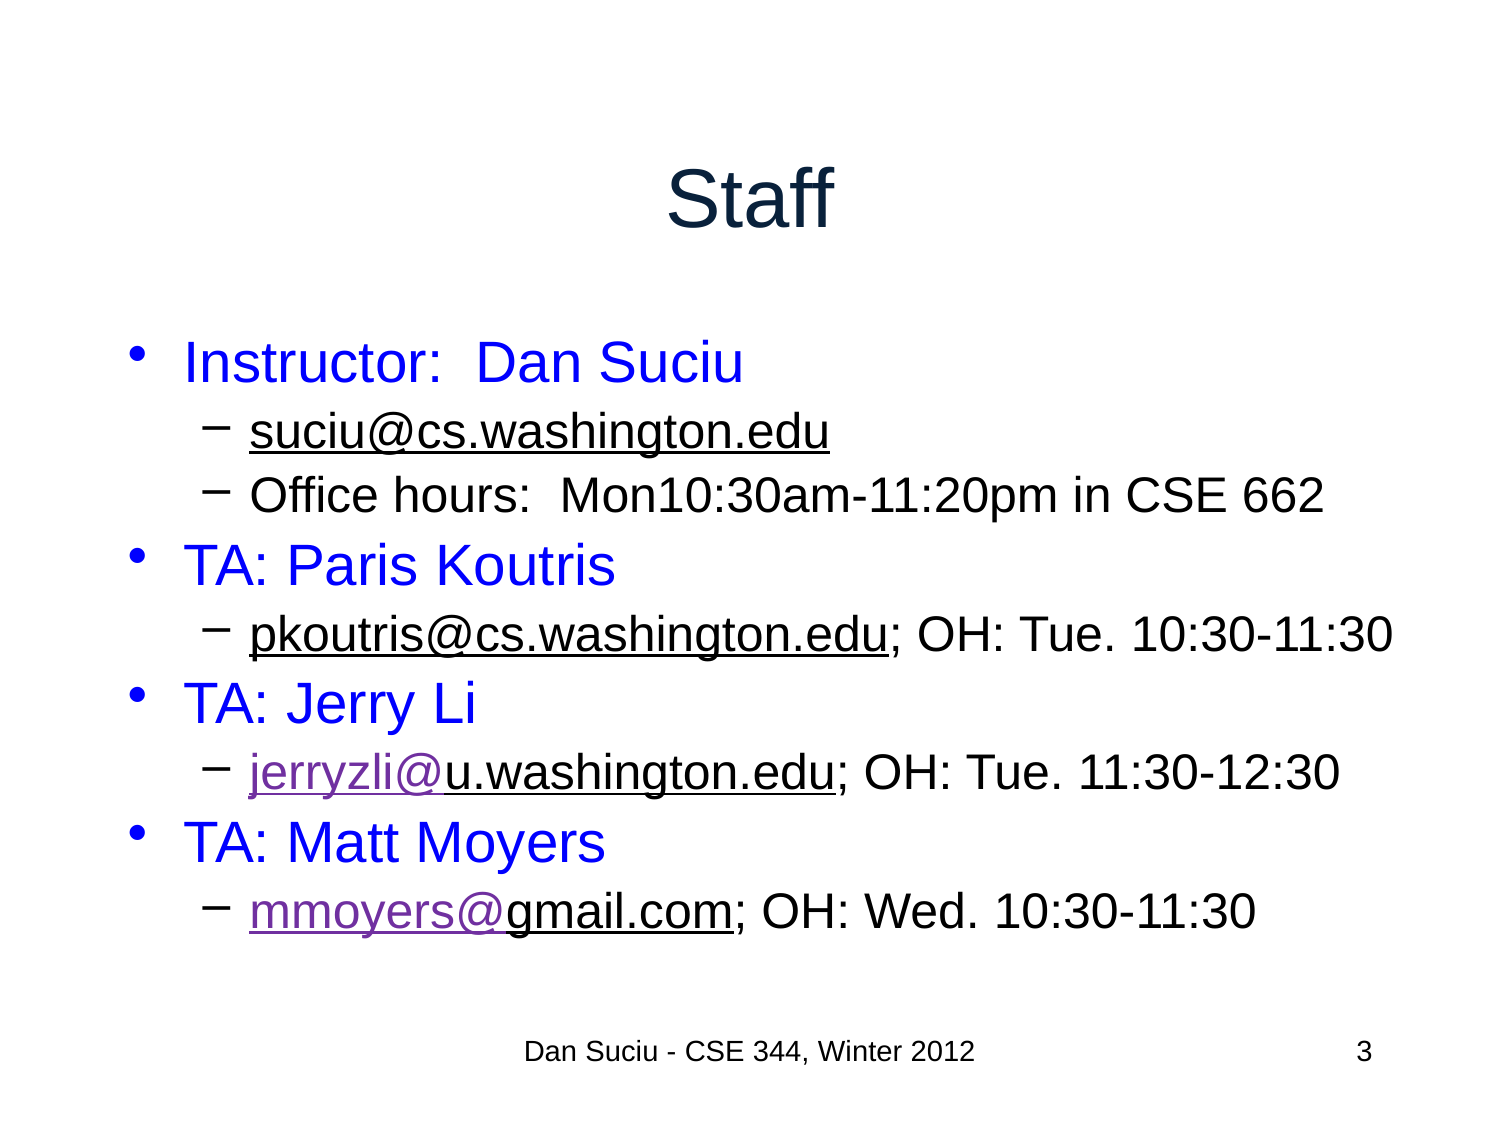

# Staff
Instructor:  Dan Suciu
suciu@cs.washington.edu
Office hours:  Mon10:30am-11:20pm in CSE 662
TA: Paris Koutris
pkoutris@cs.washington.edu; OH: Tue. 10:30-11:30
TA: Jerry Li
jerryzli@u.washington.edu; OH: Tue. 11:30-12:30
TA: Matt Moyers
mmoyers@gmail.com; OH: Wed. 10:30-11:30
Dan Suciu - CSE 344, Winter 2012
3